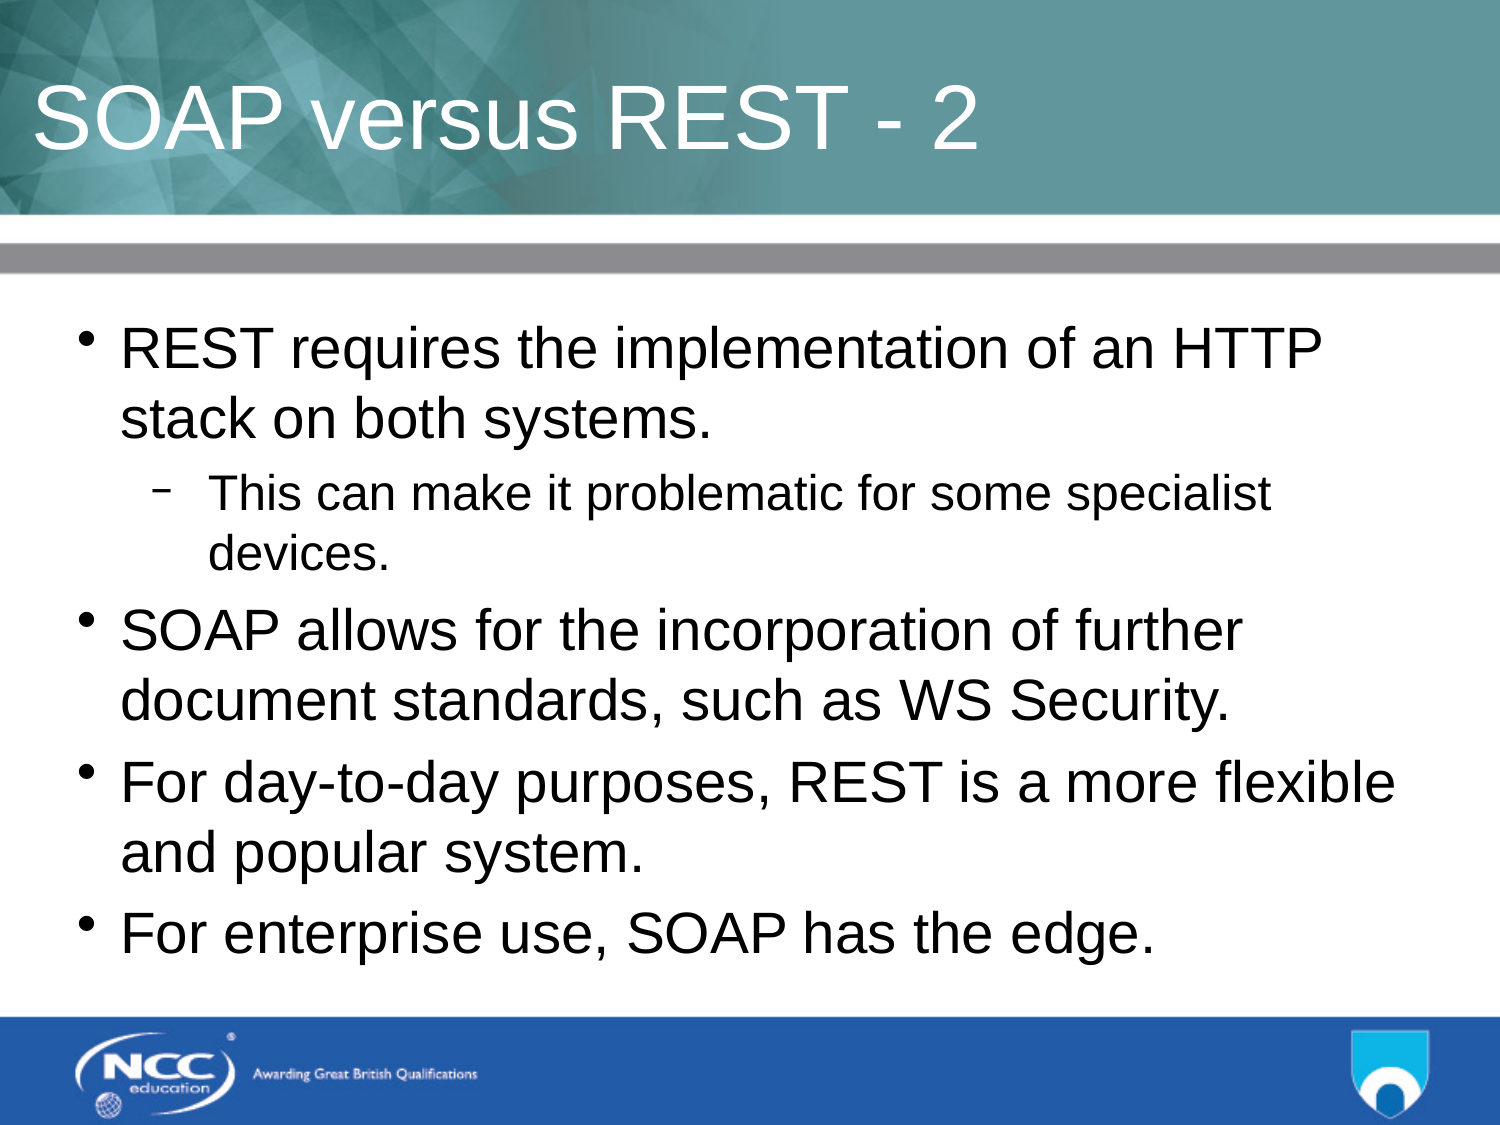

# SOAP versus REST - 2
REST requires the implementation of an HTTP stack on both systems.
This can make it problematic for some specialist devices.
SOAP allows for the incorporation of further document standards, such as WS Security.
For day-to-day purposes, REST is a more flexible and popular system.
For enterprise use, SOAP has the edge.